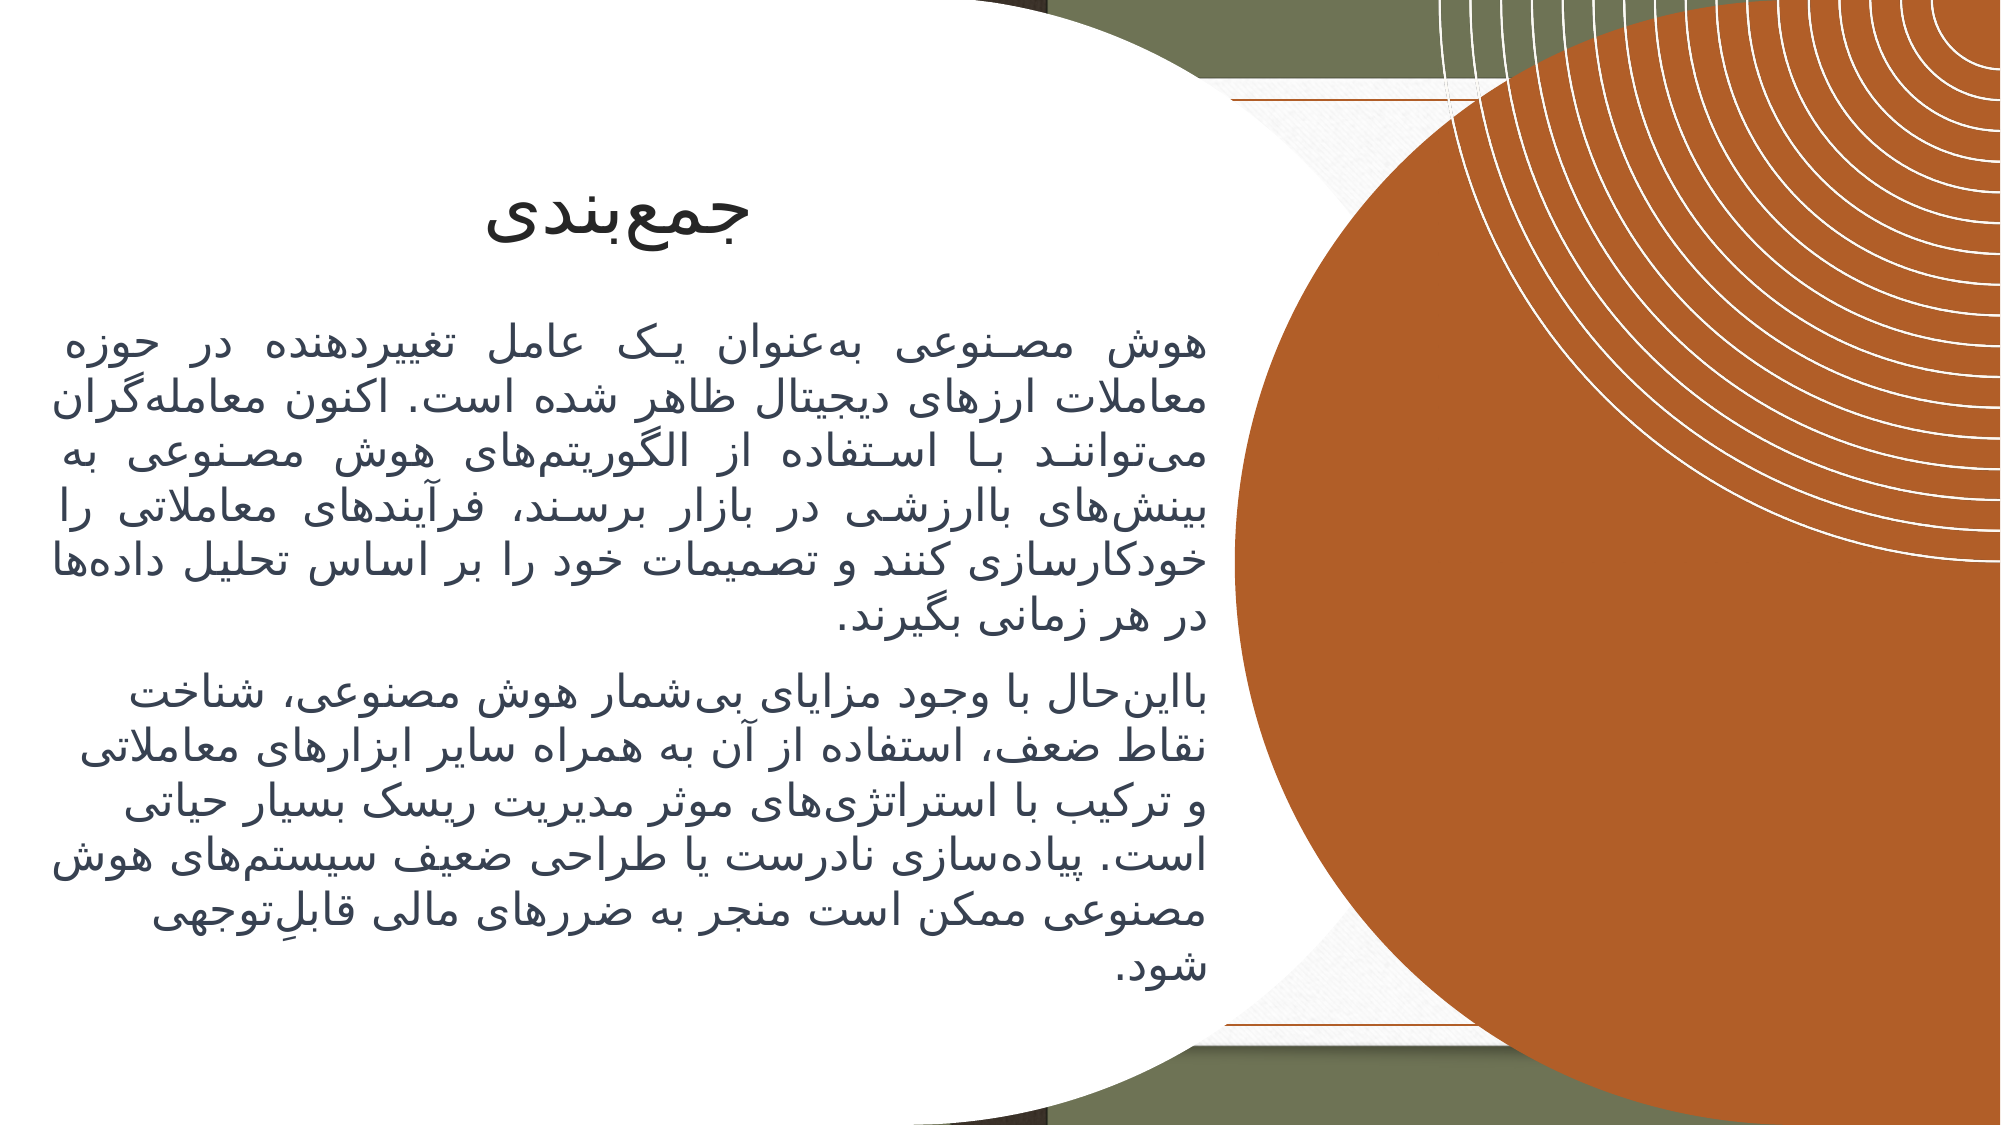

# جمع‌بندی
هوش مصنوعی به‌عنوان یک عامل تغییردهنده در حوزه معاملات ارزهای دیجیتال ظاهر شده است. اکنون معامله‌گران می‌توانند با استفاده از الگوریتم‌های هوش مصنوعی به بینش‌های باارزشی در بازار برسند، فرآیندهای معاملاتی را خودکارسازی کنند و تصمیمات خود را بر اساس تحلیل داده‌ها در هر زمانی بگیرند.
بااین‌حال با وجود مزایای بی‌شمار هوش مصنوعی، شناخت نقاط ضعف، استفاده از آن به همراه سایر ابزارهای معاملاتی و ترکیب با استراتژی‌های موثر مدیریت ریسک بسیار حیاتی است. پیاده‌سازی نادرست یا طراحی ضعیف سیستم‌های هوش مصنوعی ممکن است منجر به ضررهای مالی قابلِ‌توجهی شود.